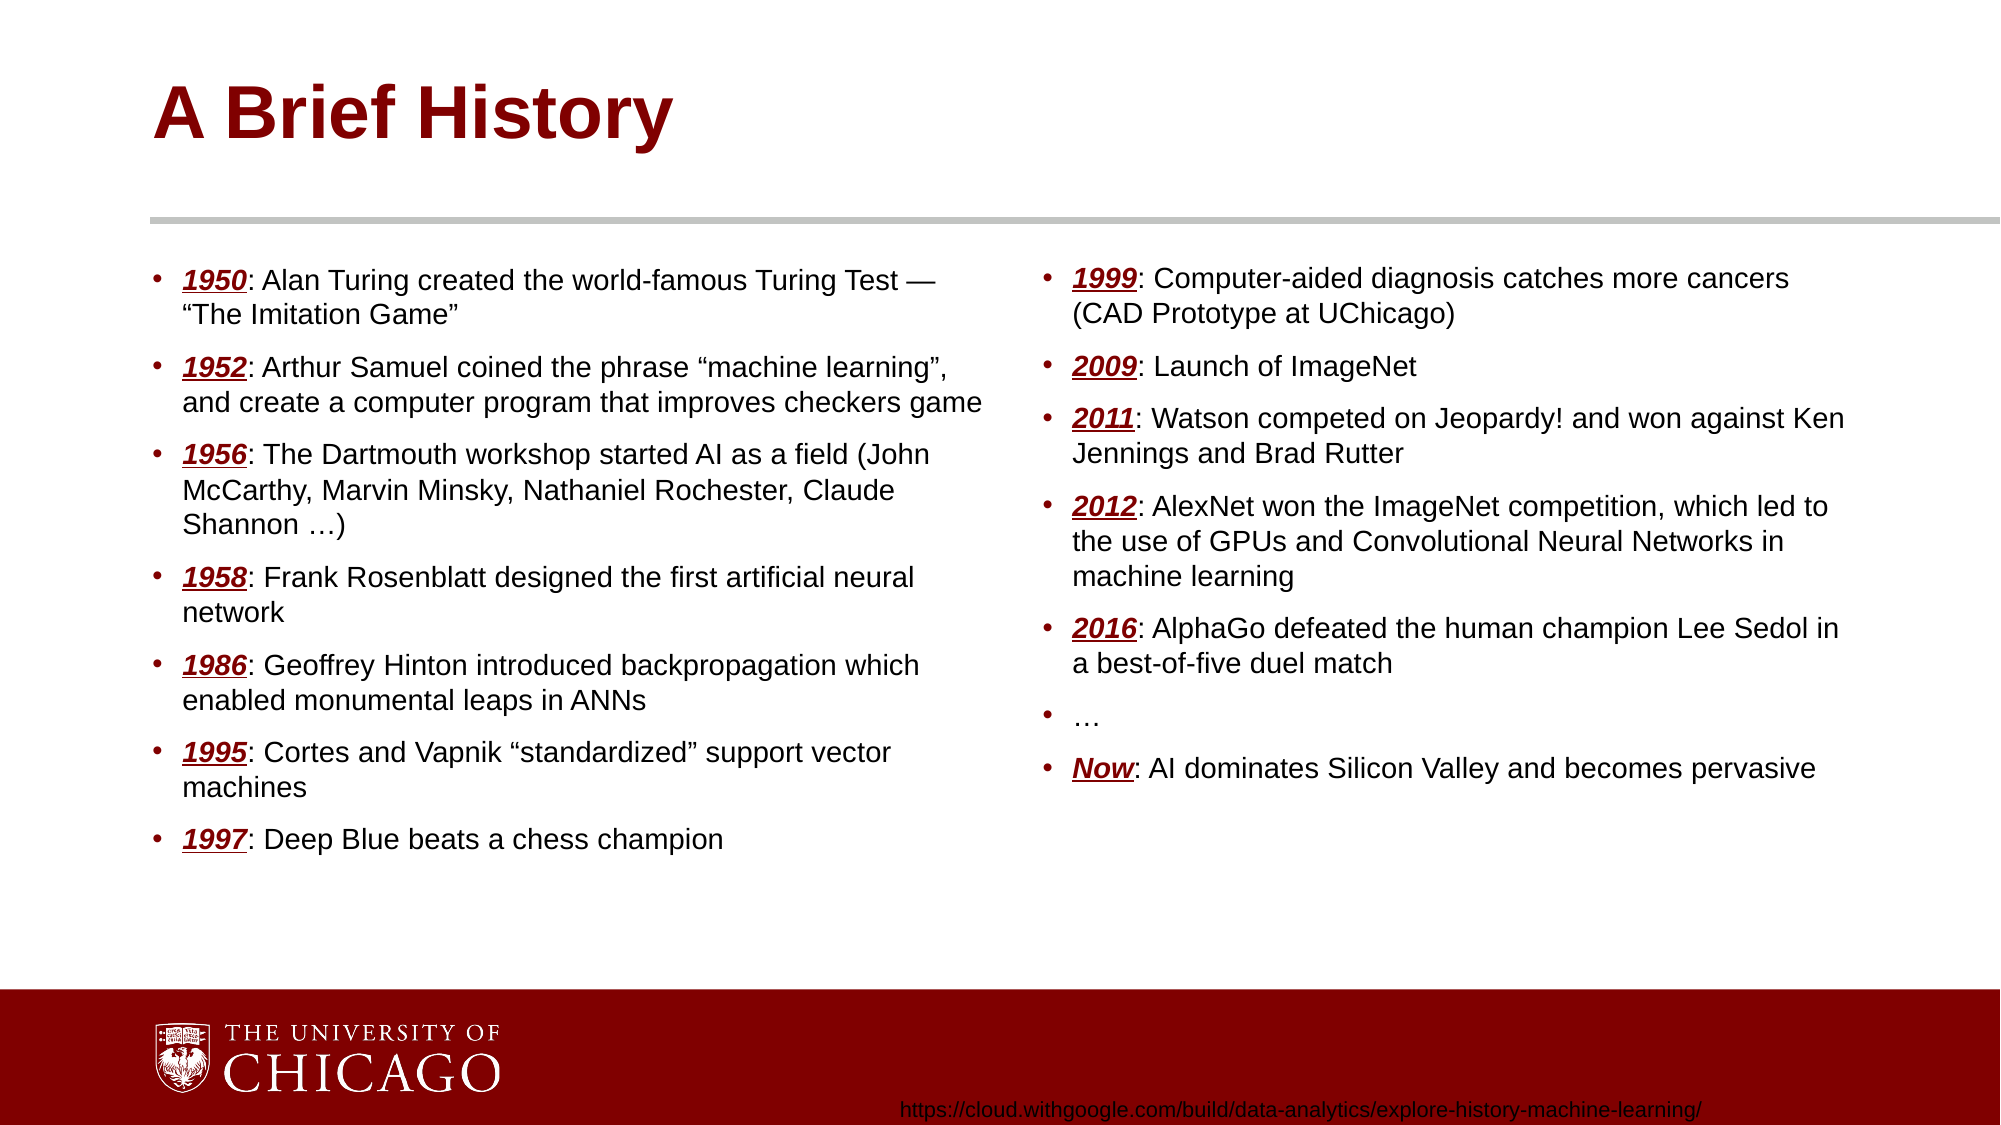

# A Brief History
1999: Computer-aided diagnosis catches more cancers (CAD Prototype at UChicago)
2009: Launch of ImageNet
2011: Watson competed on Jeopardy! and won against Ken Jennings and Brad Rutter
2012: AlexNet won the ImageNet competition, which led to the use of GPUs and Convolutional Neural Networks in machine learning
2016: AlphaGo defeated the human champion Lee Sedol in a best-of-five duel match
…
Now: AI dominates Silicon Valley and becomes pervasive
1950: Alan Turing created the world-famous Turing Test — “The Imitation Game”
1952: Arthur Samuel coined the phrase “machine learning”, and create a computer program that improves checkers game
1956: The Dartmouth workshop started AI as a field (John McCarthy, Marvin Minsky, Nathaniel Rochester, Claude Shannon …)
1958: Frank Rosenblatt designed the first artificial neural network
1986: Geoffrey Hinton introduced backpropagation which enabled monumental leaps in ANNs
1995: Cortes and Vapnik “standardized” support vector machines
1997: Deep Blue beats a chess champion
https://cloud.withgoogle.com/build/data-analytics/explore-history-machine-learning/